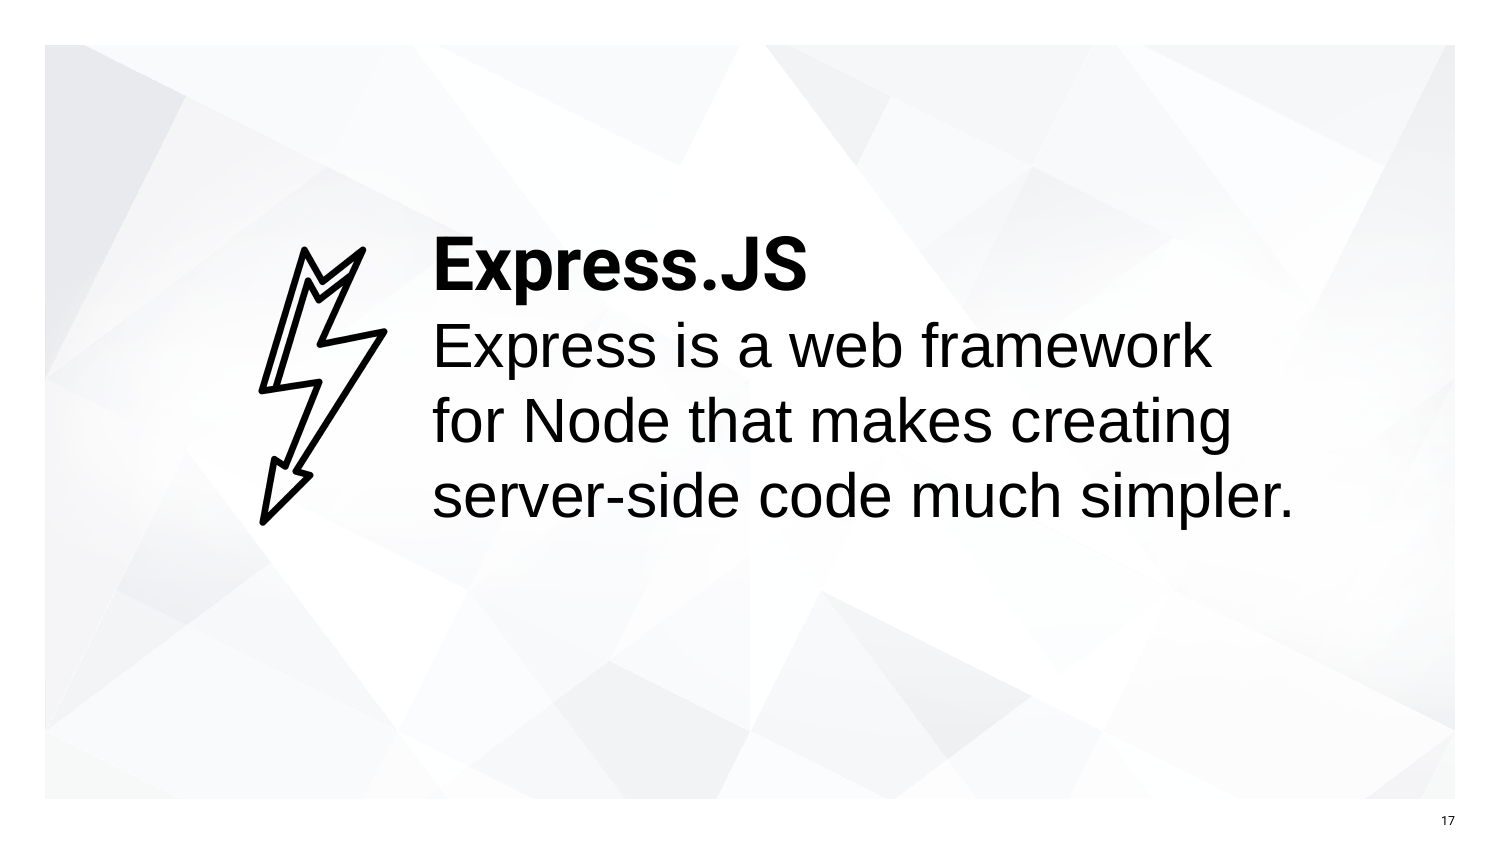

# Express.JS
Express is a web framework
for Node that makes creating server-side code much simpler.